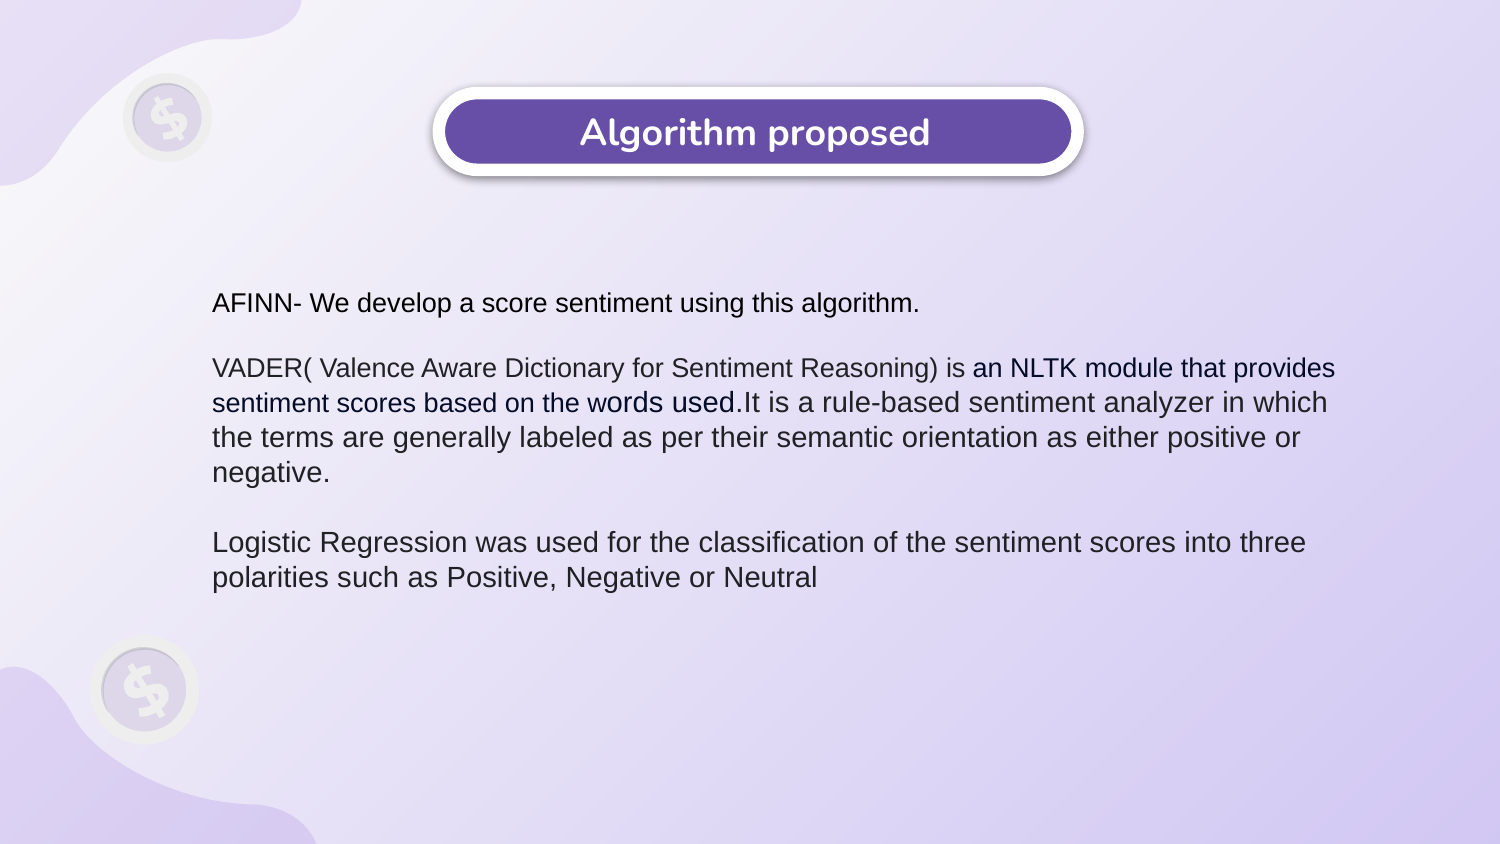

Algorithm proposed

AFINN- We develop a score sentiment using this algorithm.

VADER( Valence Aware Dictionary for Sentiment Reasoning) is an NLTK module that provides sentiment scores based on the words used.It is a rule-based sentiment analyzer in which the terms are generally labeled as per their semantic orientation as either positive or negative.

Logistic Regression was used for the classification of the sentiment scores into three polarities such as Positive, Negative or Neutral